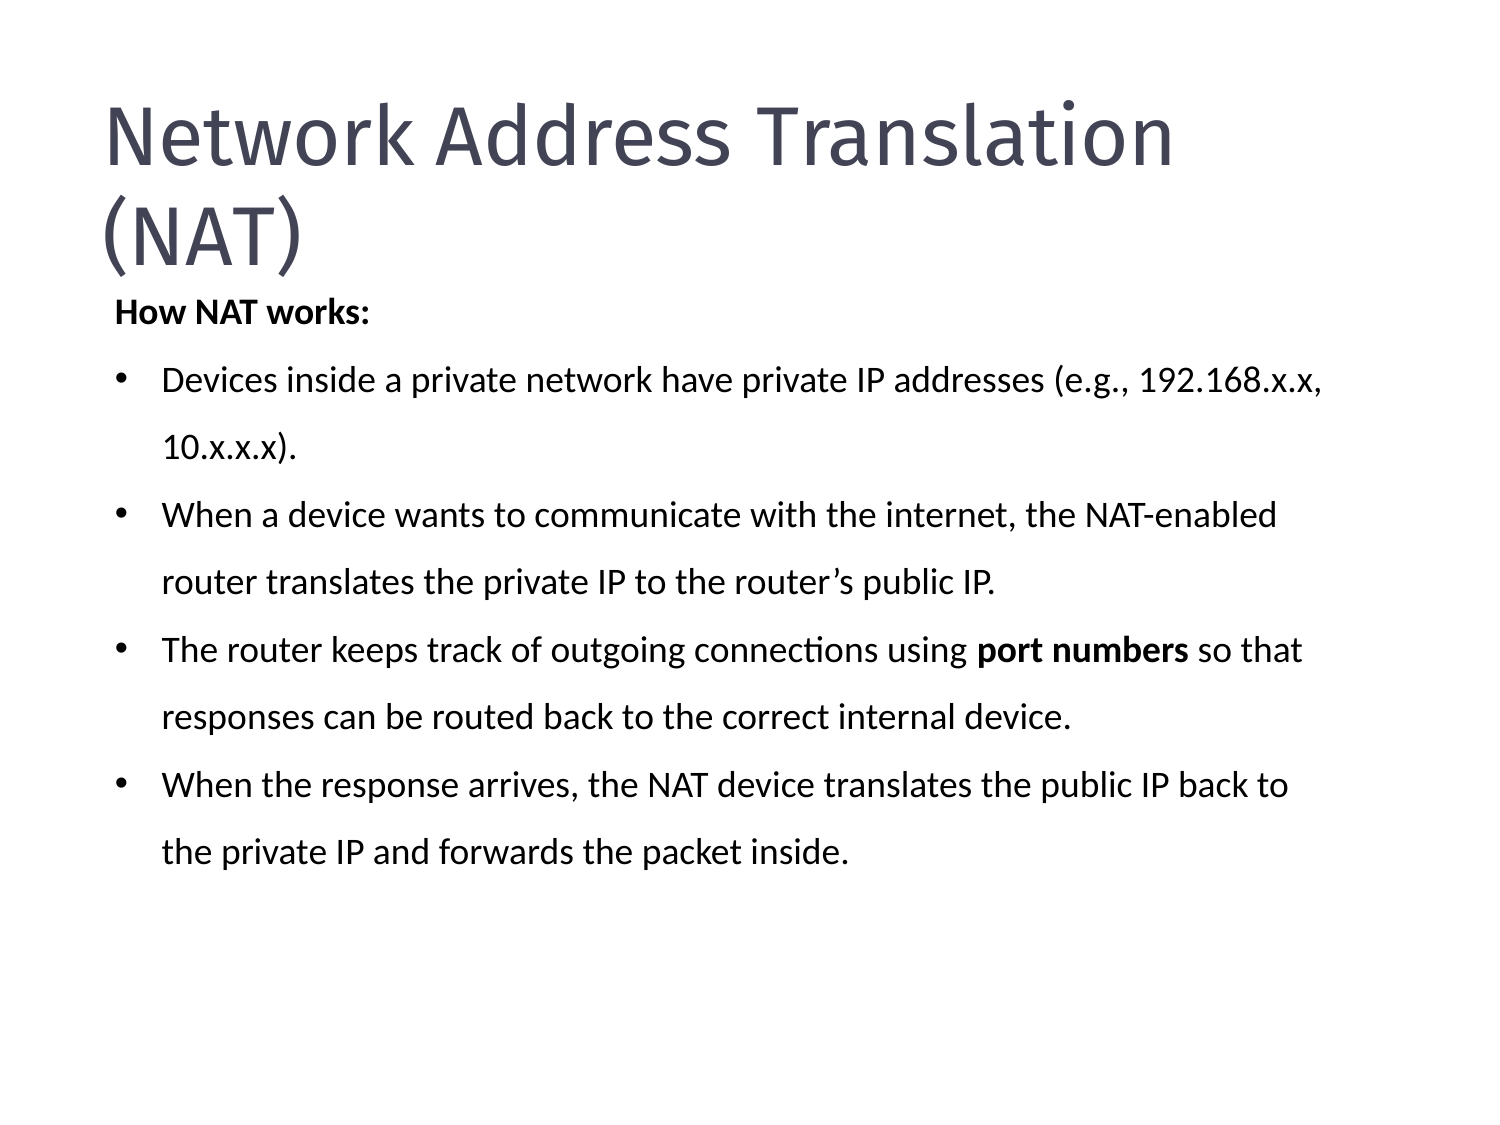

Network Address Translation (NAT)
How NAT works:
Devices inside a private network have private IP addresses (e.g., 192.168.x.x, 10.x.x.x).
When a device wants to communicate with the internet, the NAT-enabled router translates the private IP to the router’s public IP.
The router keeps track of outgoing connections using port numbers so that responses can be routed back to the correct internal device.
When the response arrives, the NAT device translates the public IP back to the private IP and forwards the packet inside.